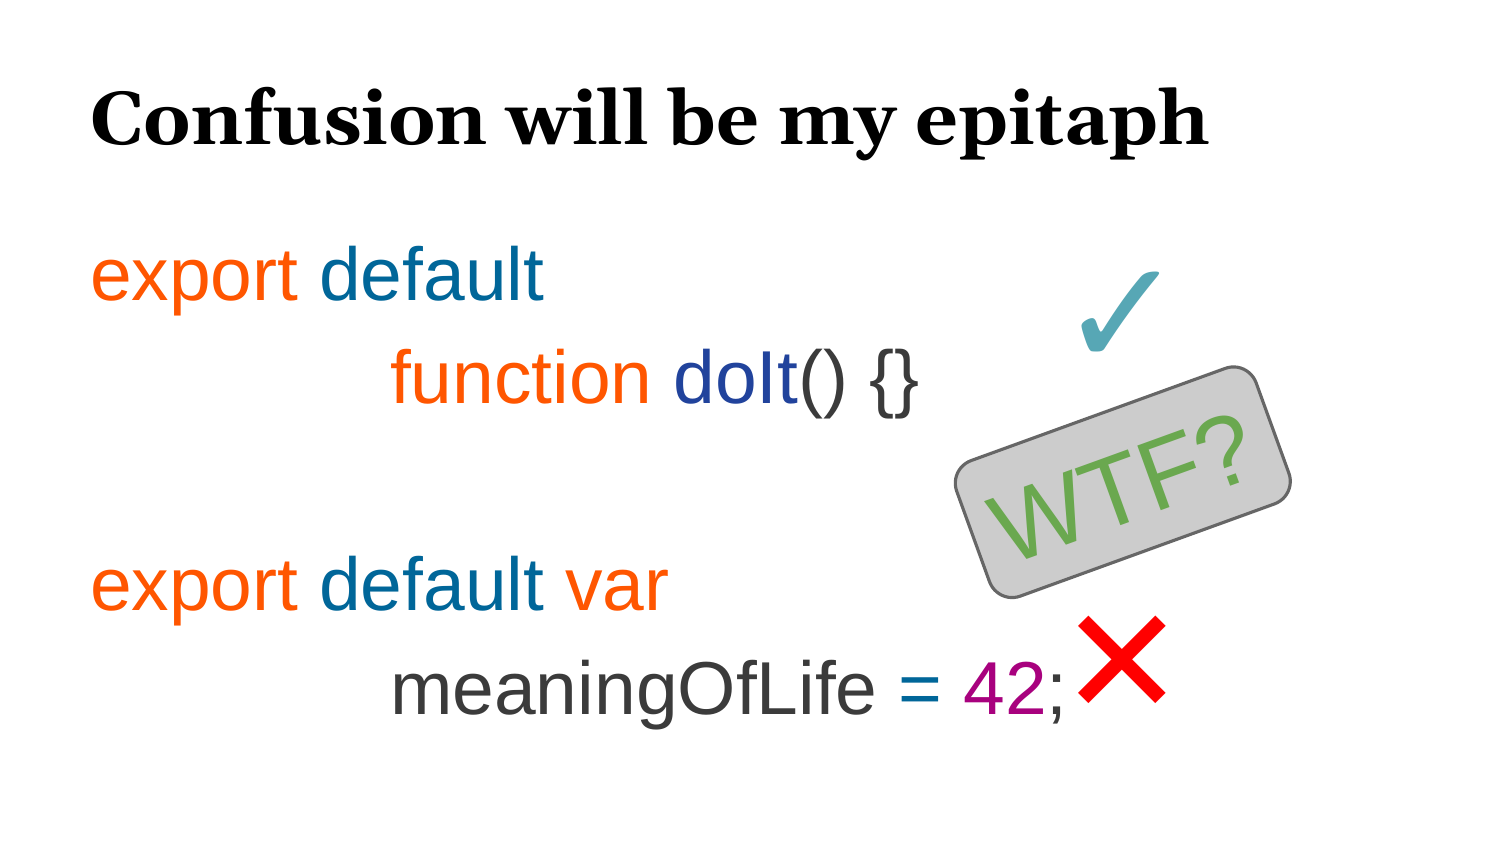

# Confusion will be my epitaph
export default
		function doIt() {}
export default var
		meaningOfLife = 42;
✓
WTF?
✕